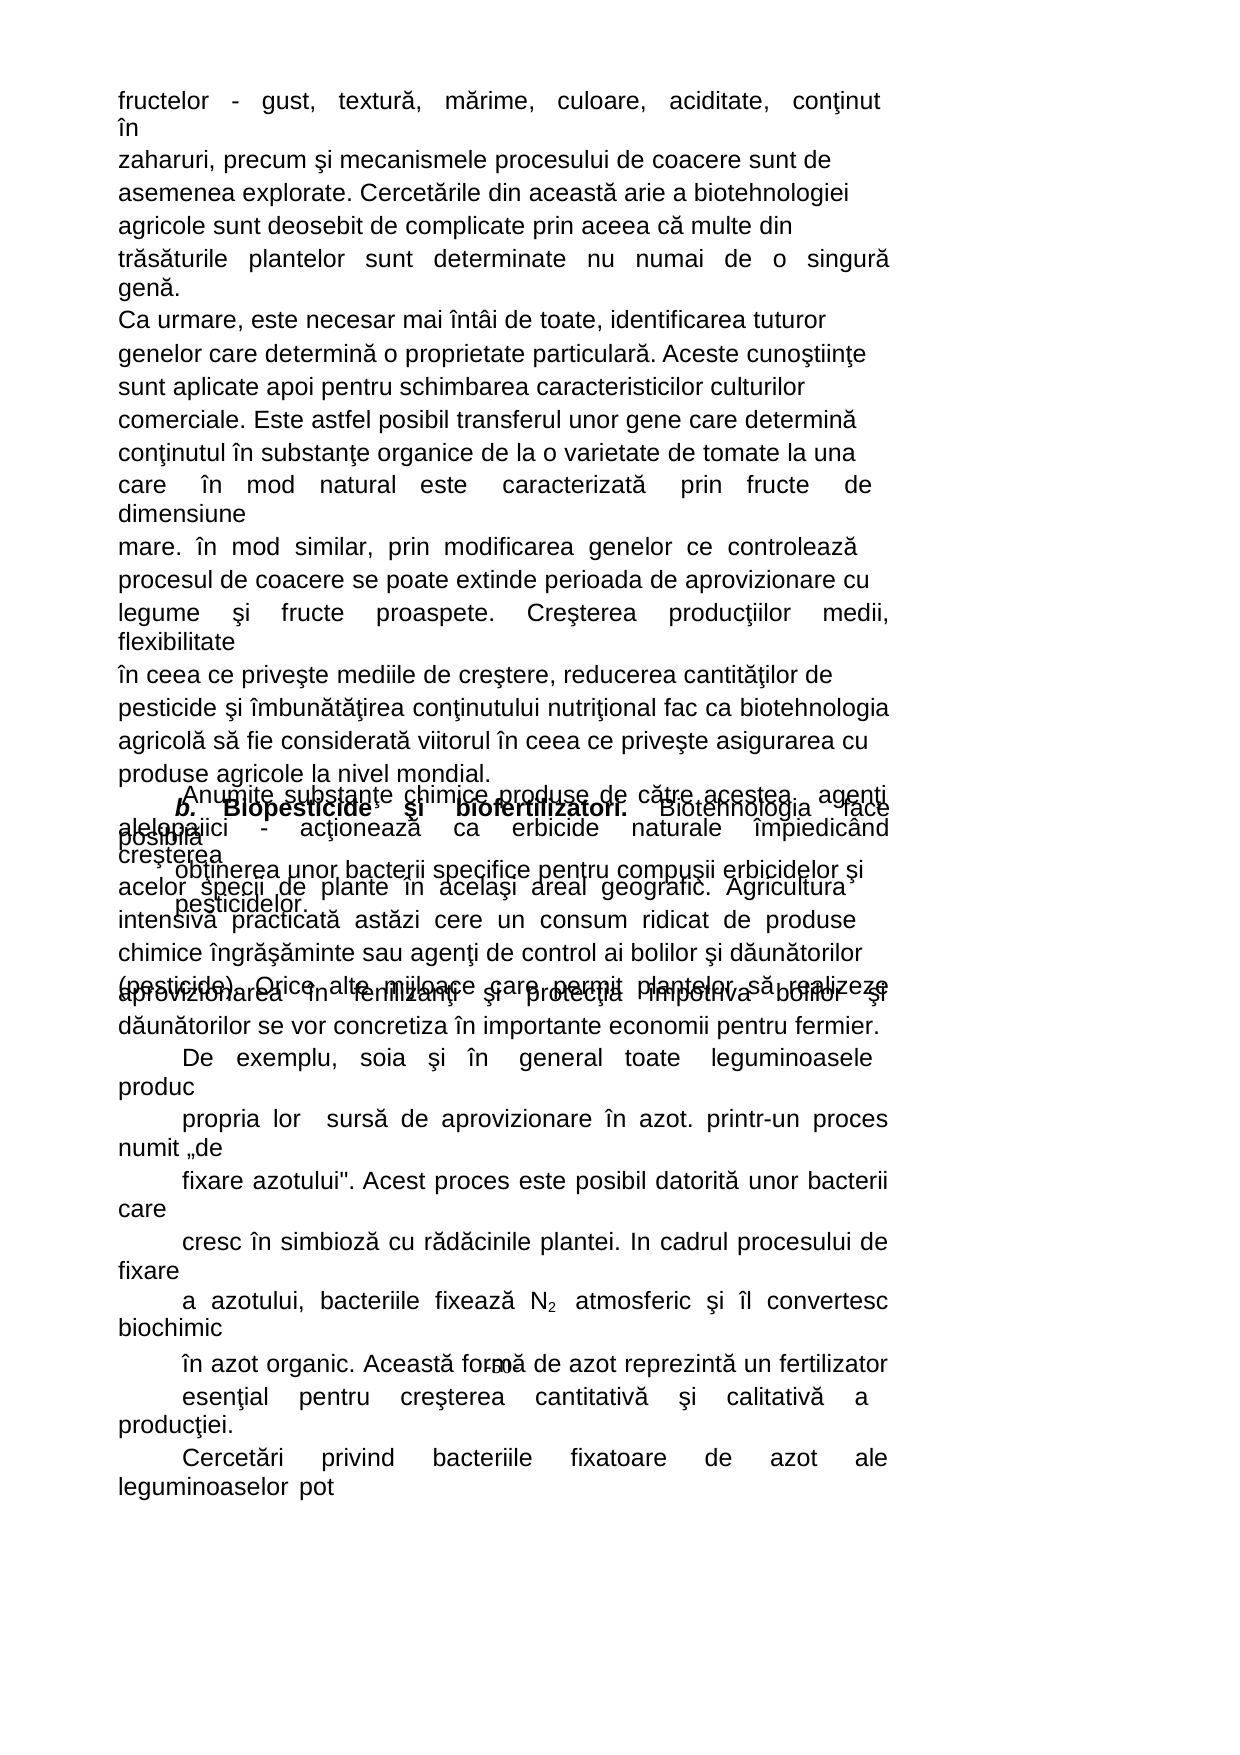

fructelor  -  gust,  textură,  mărime,  culoare,  aciditate,  conţinut  în
zaharuri, precum şi mecanismele procesului de coacere sunt de
asemenea explorate. Cercetările din această arie a biotehnologiei
agricole sunt deosebit de complicate prin aceea că multe din
trăsăturile plantelor sunt determinate nu numai de o singură genă.
Ca urmare, este necesar mai întâi de toate, identificarea tuturor
genelor care determină o proprietate particulară. Aceste cunoştiinţe
sunt aplicate apoi pentru schimbarea caracteristicilor culturilor
comerciale. Este astfel posibil transferul unor gene care determină
conţinutul în substanţe organice de la o varietate de tomate la una
care  în mod natural este  caracterizată  prin fructe  de  dimensiune
mare.  în  mod  similar,  prin  modificarea  genelor  ce  controlează
procesul de coacere se poate extinde perioada de aprovizionare cu
legume şi fructe proaspete. Creşterea producţiilor medii, flexibilitate
în ceea ce priveşte mediile de creştere, reducerea cantităţilor de
pesticide şi îmbunătăţirea conţinutului nutriţional fac ca biotehnologia
agricolă să fie considerată viitorul în ceea ce priveşte asigurarea cu
produse agricole la nivel mondial.
b. Biopesticide şi biofertilizatori. Biotehnologia face posibilă
obţinerea unor bacterii specifice pentru compuşii erbicidelor şi
pesticidelor.
Anumite substanţe chimice produse de către acestea
agenţi
alelopaiici - acţionează ca erbicide naturale împiedicând creşterea
acelor  specii  de  plante  în  acelaşi  areal  geografic.  Agricultura
intensivă  practicată  astăzi  cere  un  consum  ridicat  de  produse
chimice îngrăşăminte sau agenţi de control ai bolilor şi dăunătorilor
(pesticide).  Orice  alte  mijloace  care  permit  plantelor  să  realizeze
aprovizionarea
în
fenilizanţi
şi
protecţia
împotriva
bolilor
şi
dăunătorilor se vor concretiza în importante economii pentru fermier.
De exemplu, soia şi în  general toate  leguminoasele  produc
propria lor  sursă de aprovizionare în azot. printr-un proces numit „de
fixare azotului". Acest proces este posibil datorită unor bacterii care
cresc în simbioză cu rădăcinile plantei. In cadrul procesului de fixare
a azotului, bacteriile fixează N2  atmosferic şi îl convertesc biochimic
în azot organic. Această formă de azot reprezintă un fertilizator
esenţial   pentru   creşterea   cantitativă   şi   calitativă   a   producţiei.
Cercetări privind bacteriile fixatoare de azot ale leguminoaselor pot
-50-